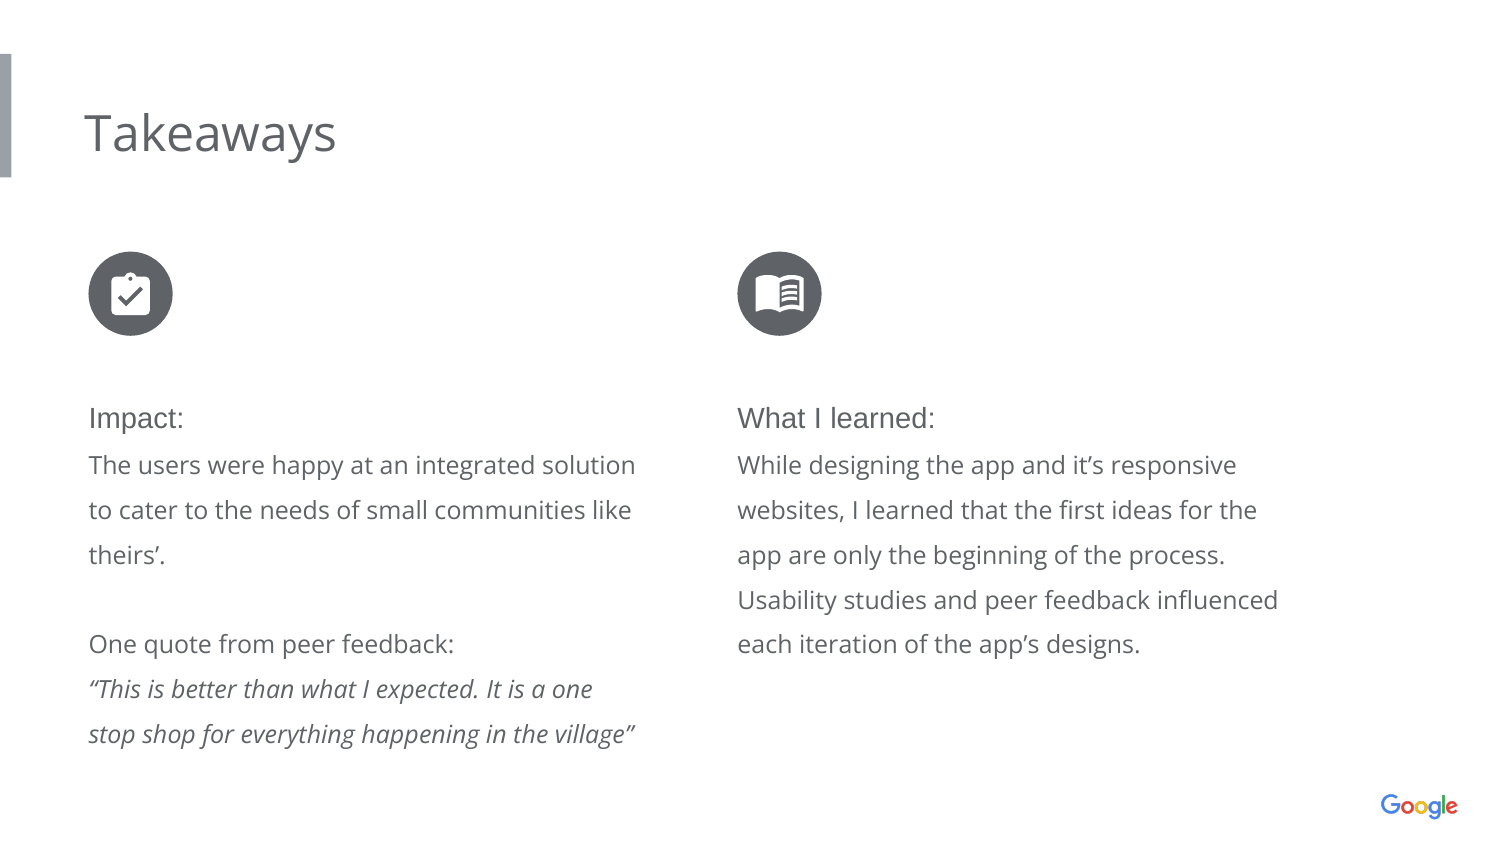

Takeaways

Impact:
The users were happy at an integrated solution to cater to the needs of small communities like theirs’.

One quote from peer feedback:
“This is better than what I expected. It is a one stop shop for everything happening in the village”
What I learned:
While designing the app and it’s responsive websites, I learned that the first ideas for the app are only the beginning of the process. Usability studies and peer feedback influenced each iteration of the app’s designs.